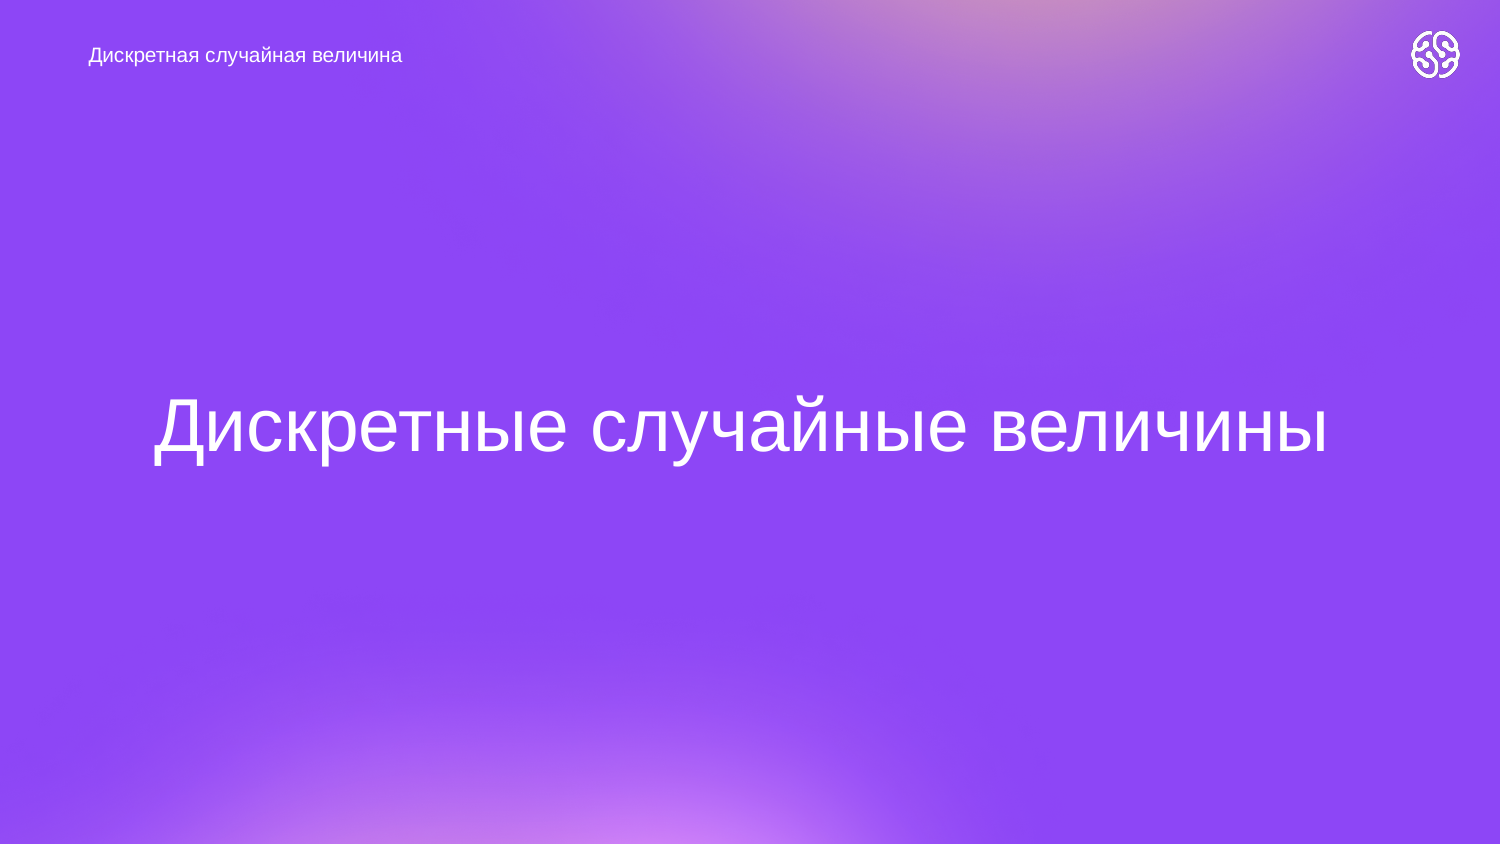

Дискретная случайная величина
# Дискретные случайные величины